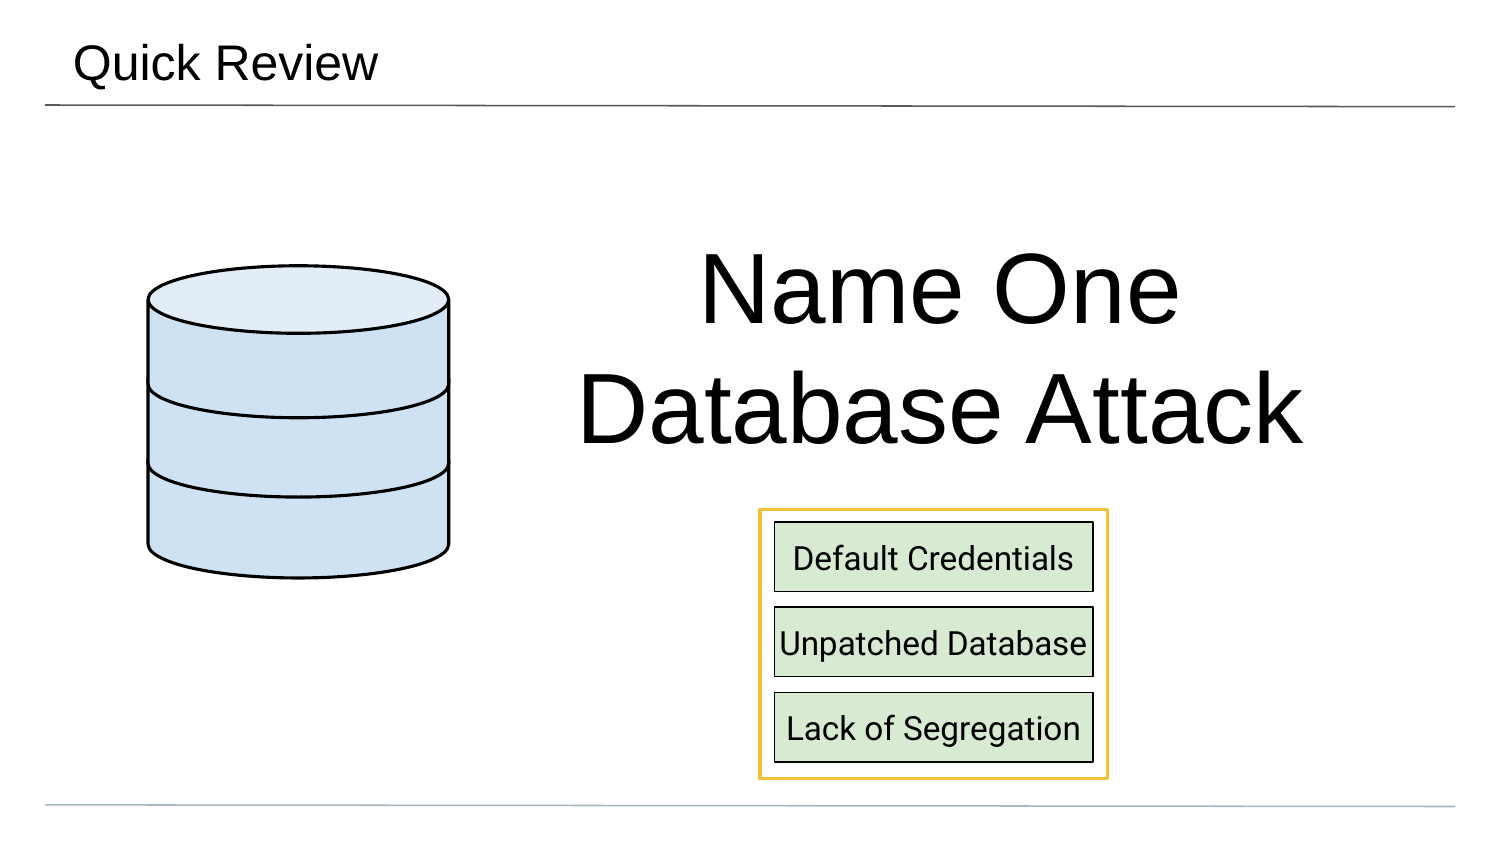

# Quick Review

Name One Database Attack

Default Credentials
Unpatched Database
Lack of Segregation